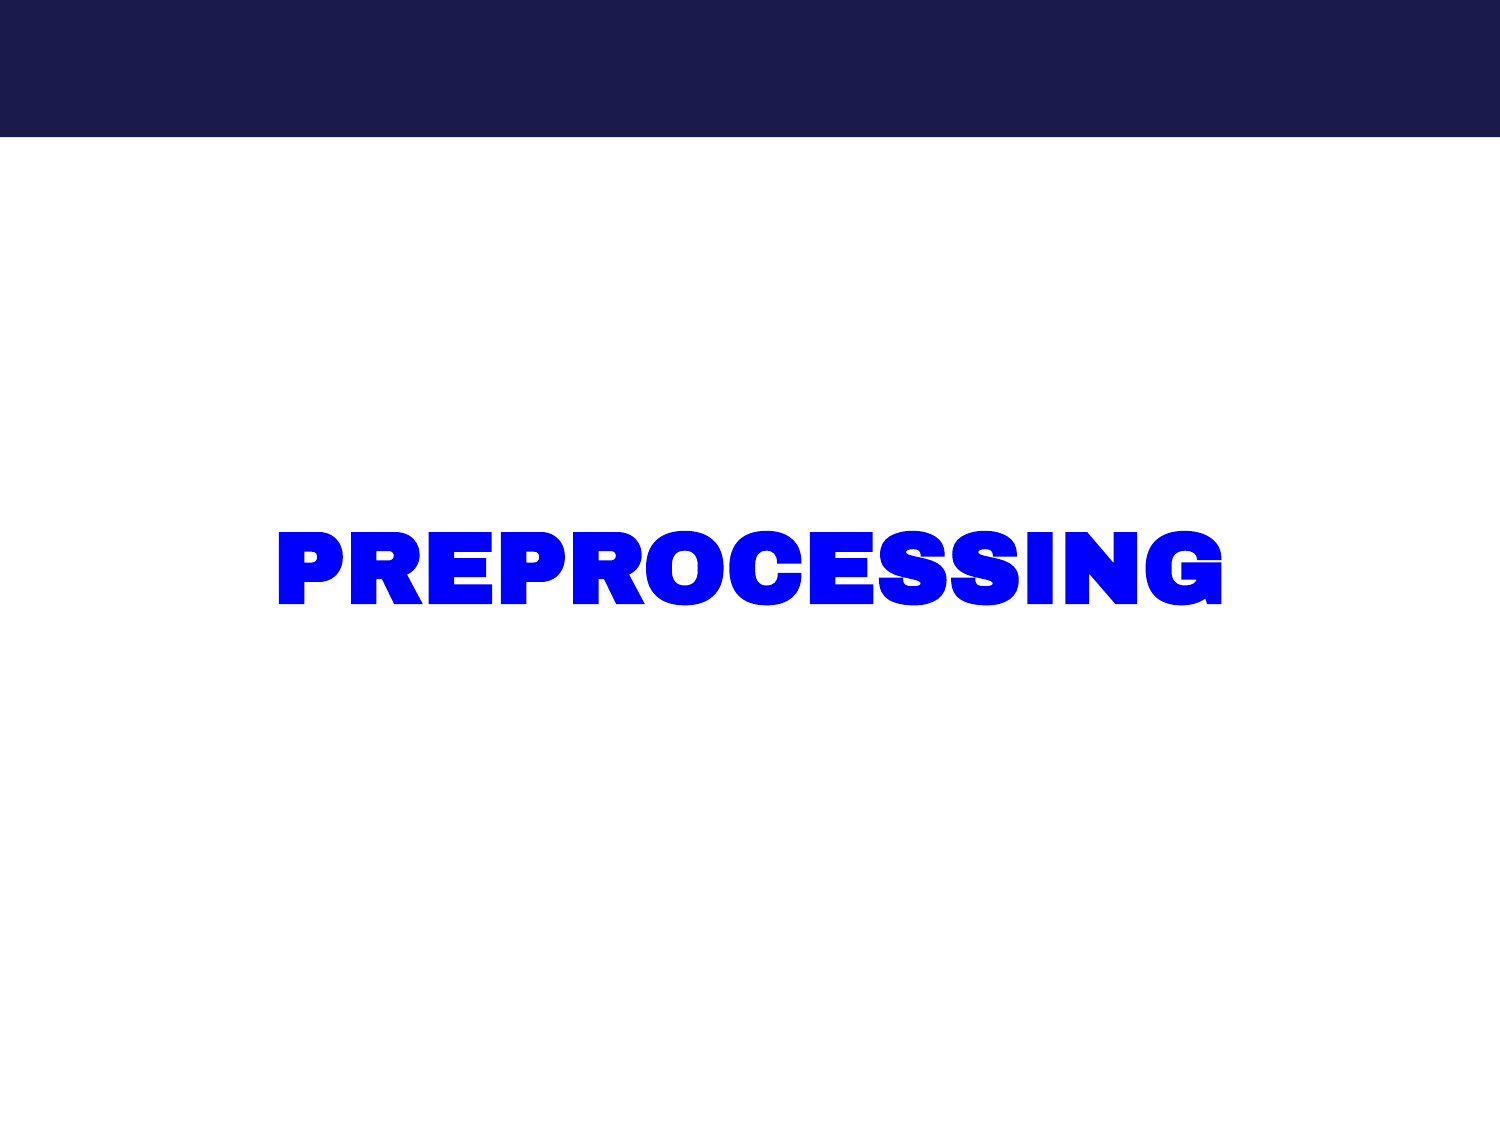

PREPROCESSING
03/10/2018
Dr. Abdellah TEBANI - Metabolomics
13